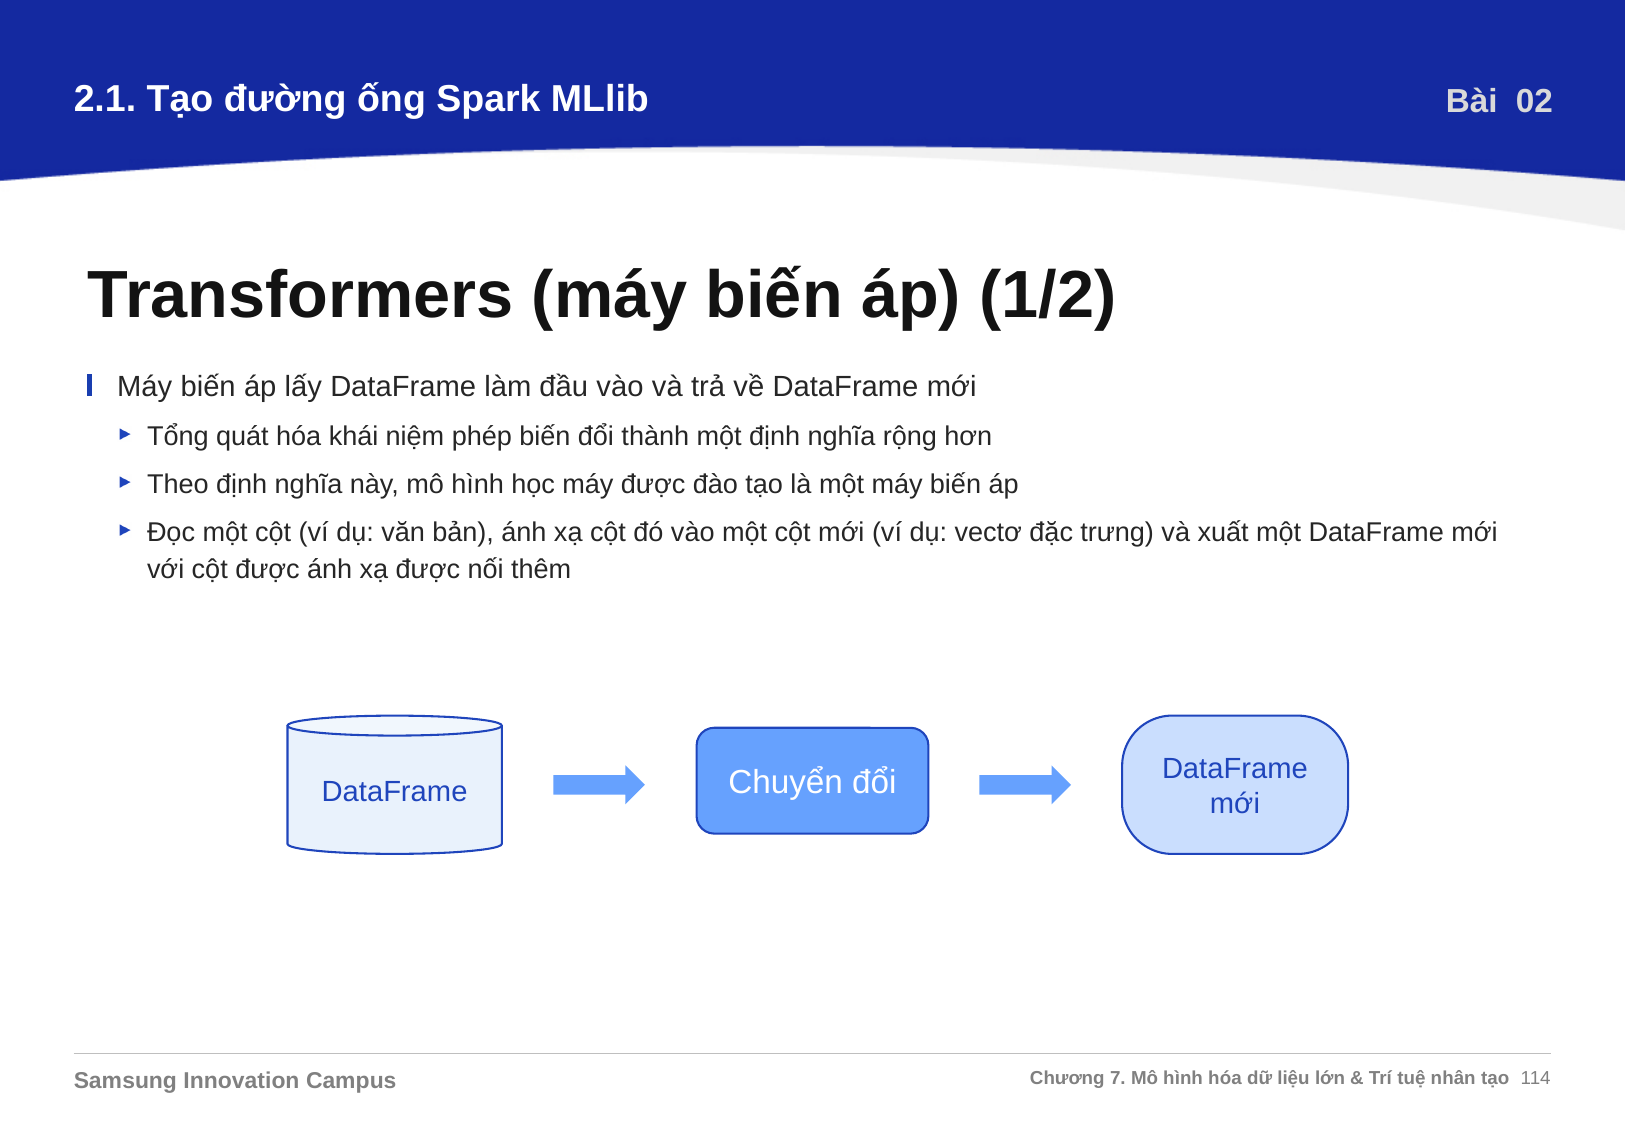

2.1. Tạo đường ống Spark MLlib
Bài  02
Transformers (máy biến áp) (1/2)
Máy biến áp lấy DataFrame làm đầu vào và trả về DataFrame mới
Tổng quát hóa khái niệm phép biến đổi thành một định nghĩa rộng hơn
Theo định nghĩa này, mô hình học máy được đào tạo là một máy biến áp
Đọc một cột (ví dụ: văn bản), ánh xạ cột đó vào một cột mới (ví dụ: vectơ đặc trưng) và xuất một DataFrame mới với cột được ánh xạ được nối thêm

DataFrame
DataFrame mới
Chuyển đổi